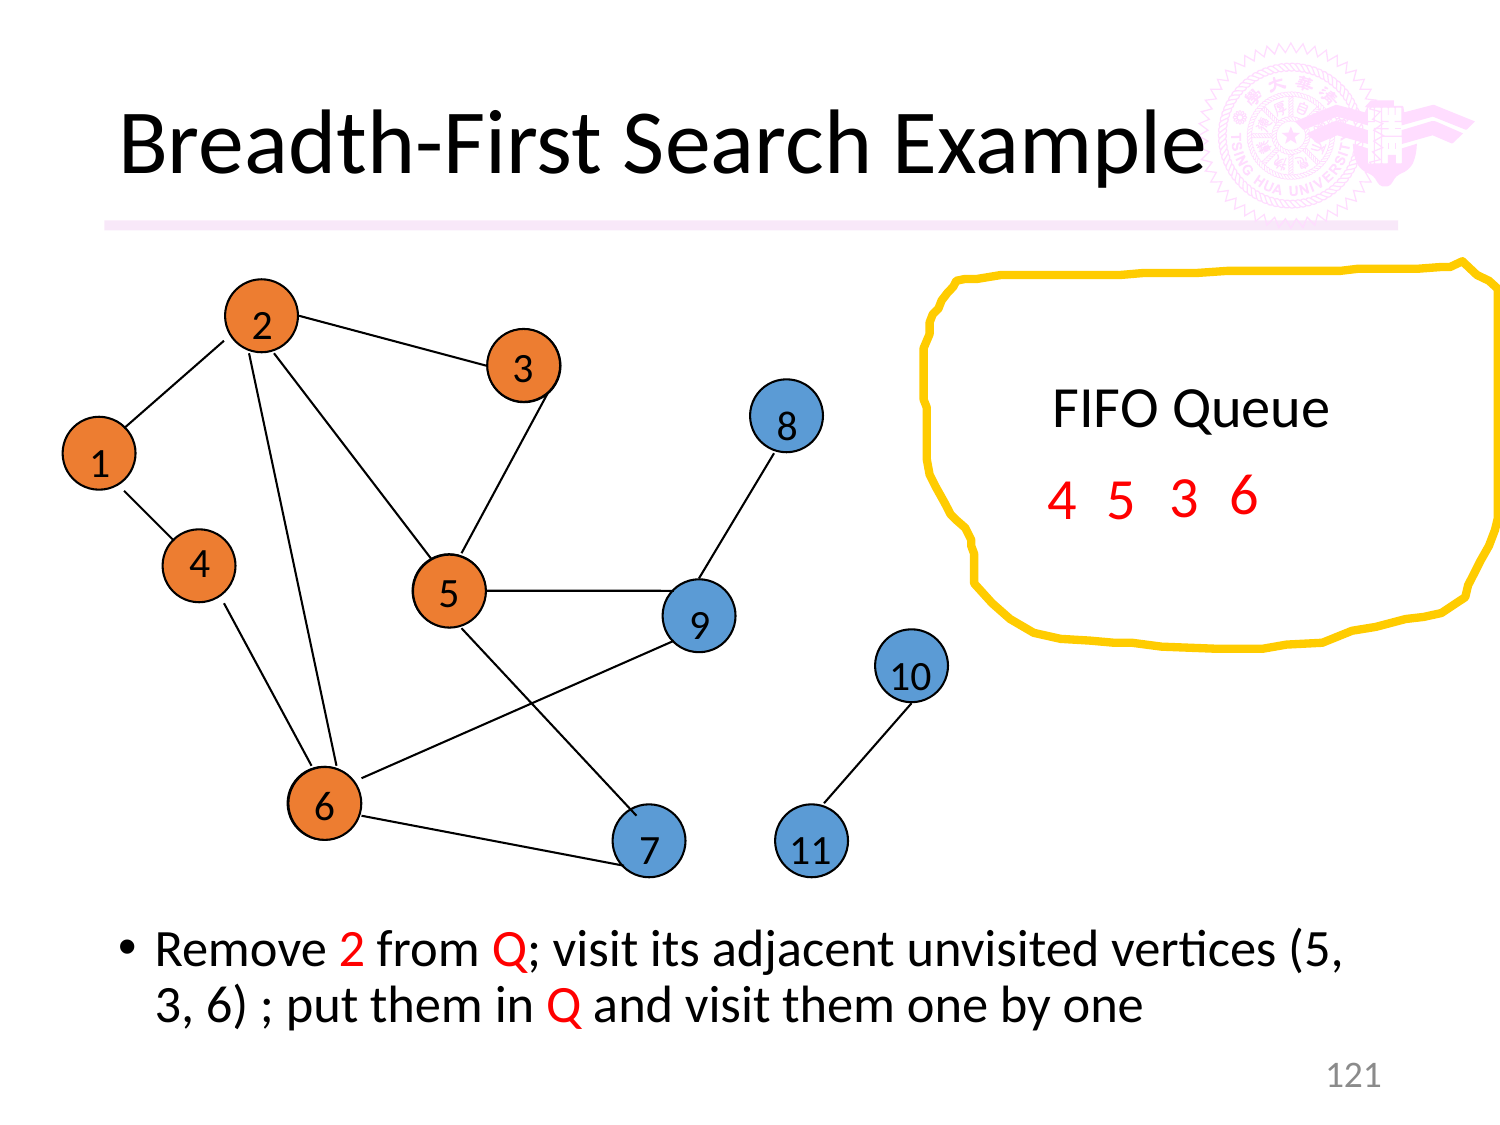

# Breadth-First Search Example

FIFO Queue

2

3

8

1

4

5

9

10

6

7
11
3
6
3
5
4
5
6
Remove 2 from Q; visit its adjacent unvisited vertices (5, 3, 6) ; put them in Q and visit them one by one
121